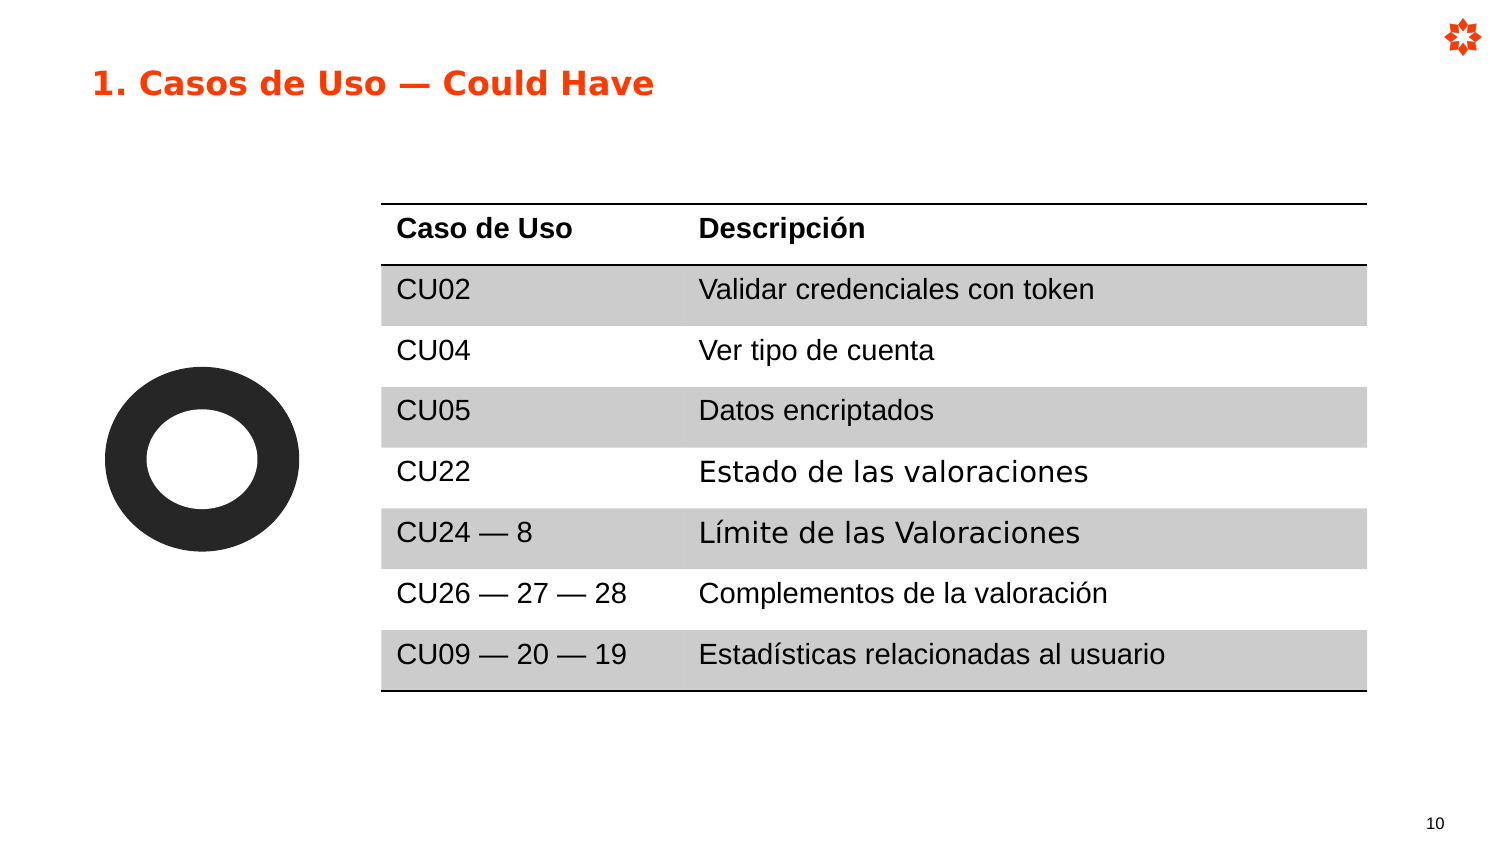

1. Casos de Uso — Could Have
| Caso de Uso | Descripción |
| --- | --- |
| CU02 | Validar credenciales con token |
| CU04 | Ver tipo de cuenta |
| CU05 | Datos encriptados |
| CU22 | Estado de las valoraciones |
| CU24 — 8 | Límite de las Valoraciones |
| CU26 — 27 — 28 | Complementos de la valoración |
| CU09 — 20 — 19 | Estadísticas relacionadas al usuario |